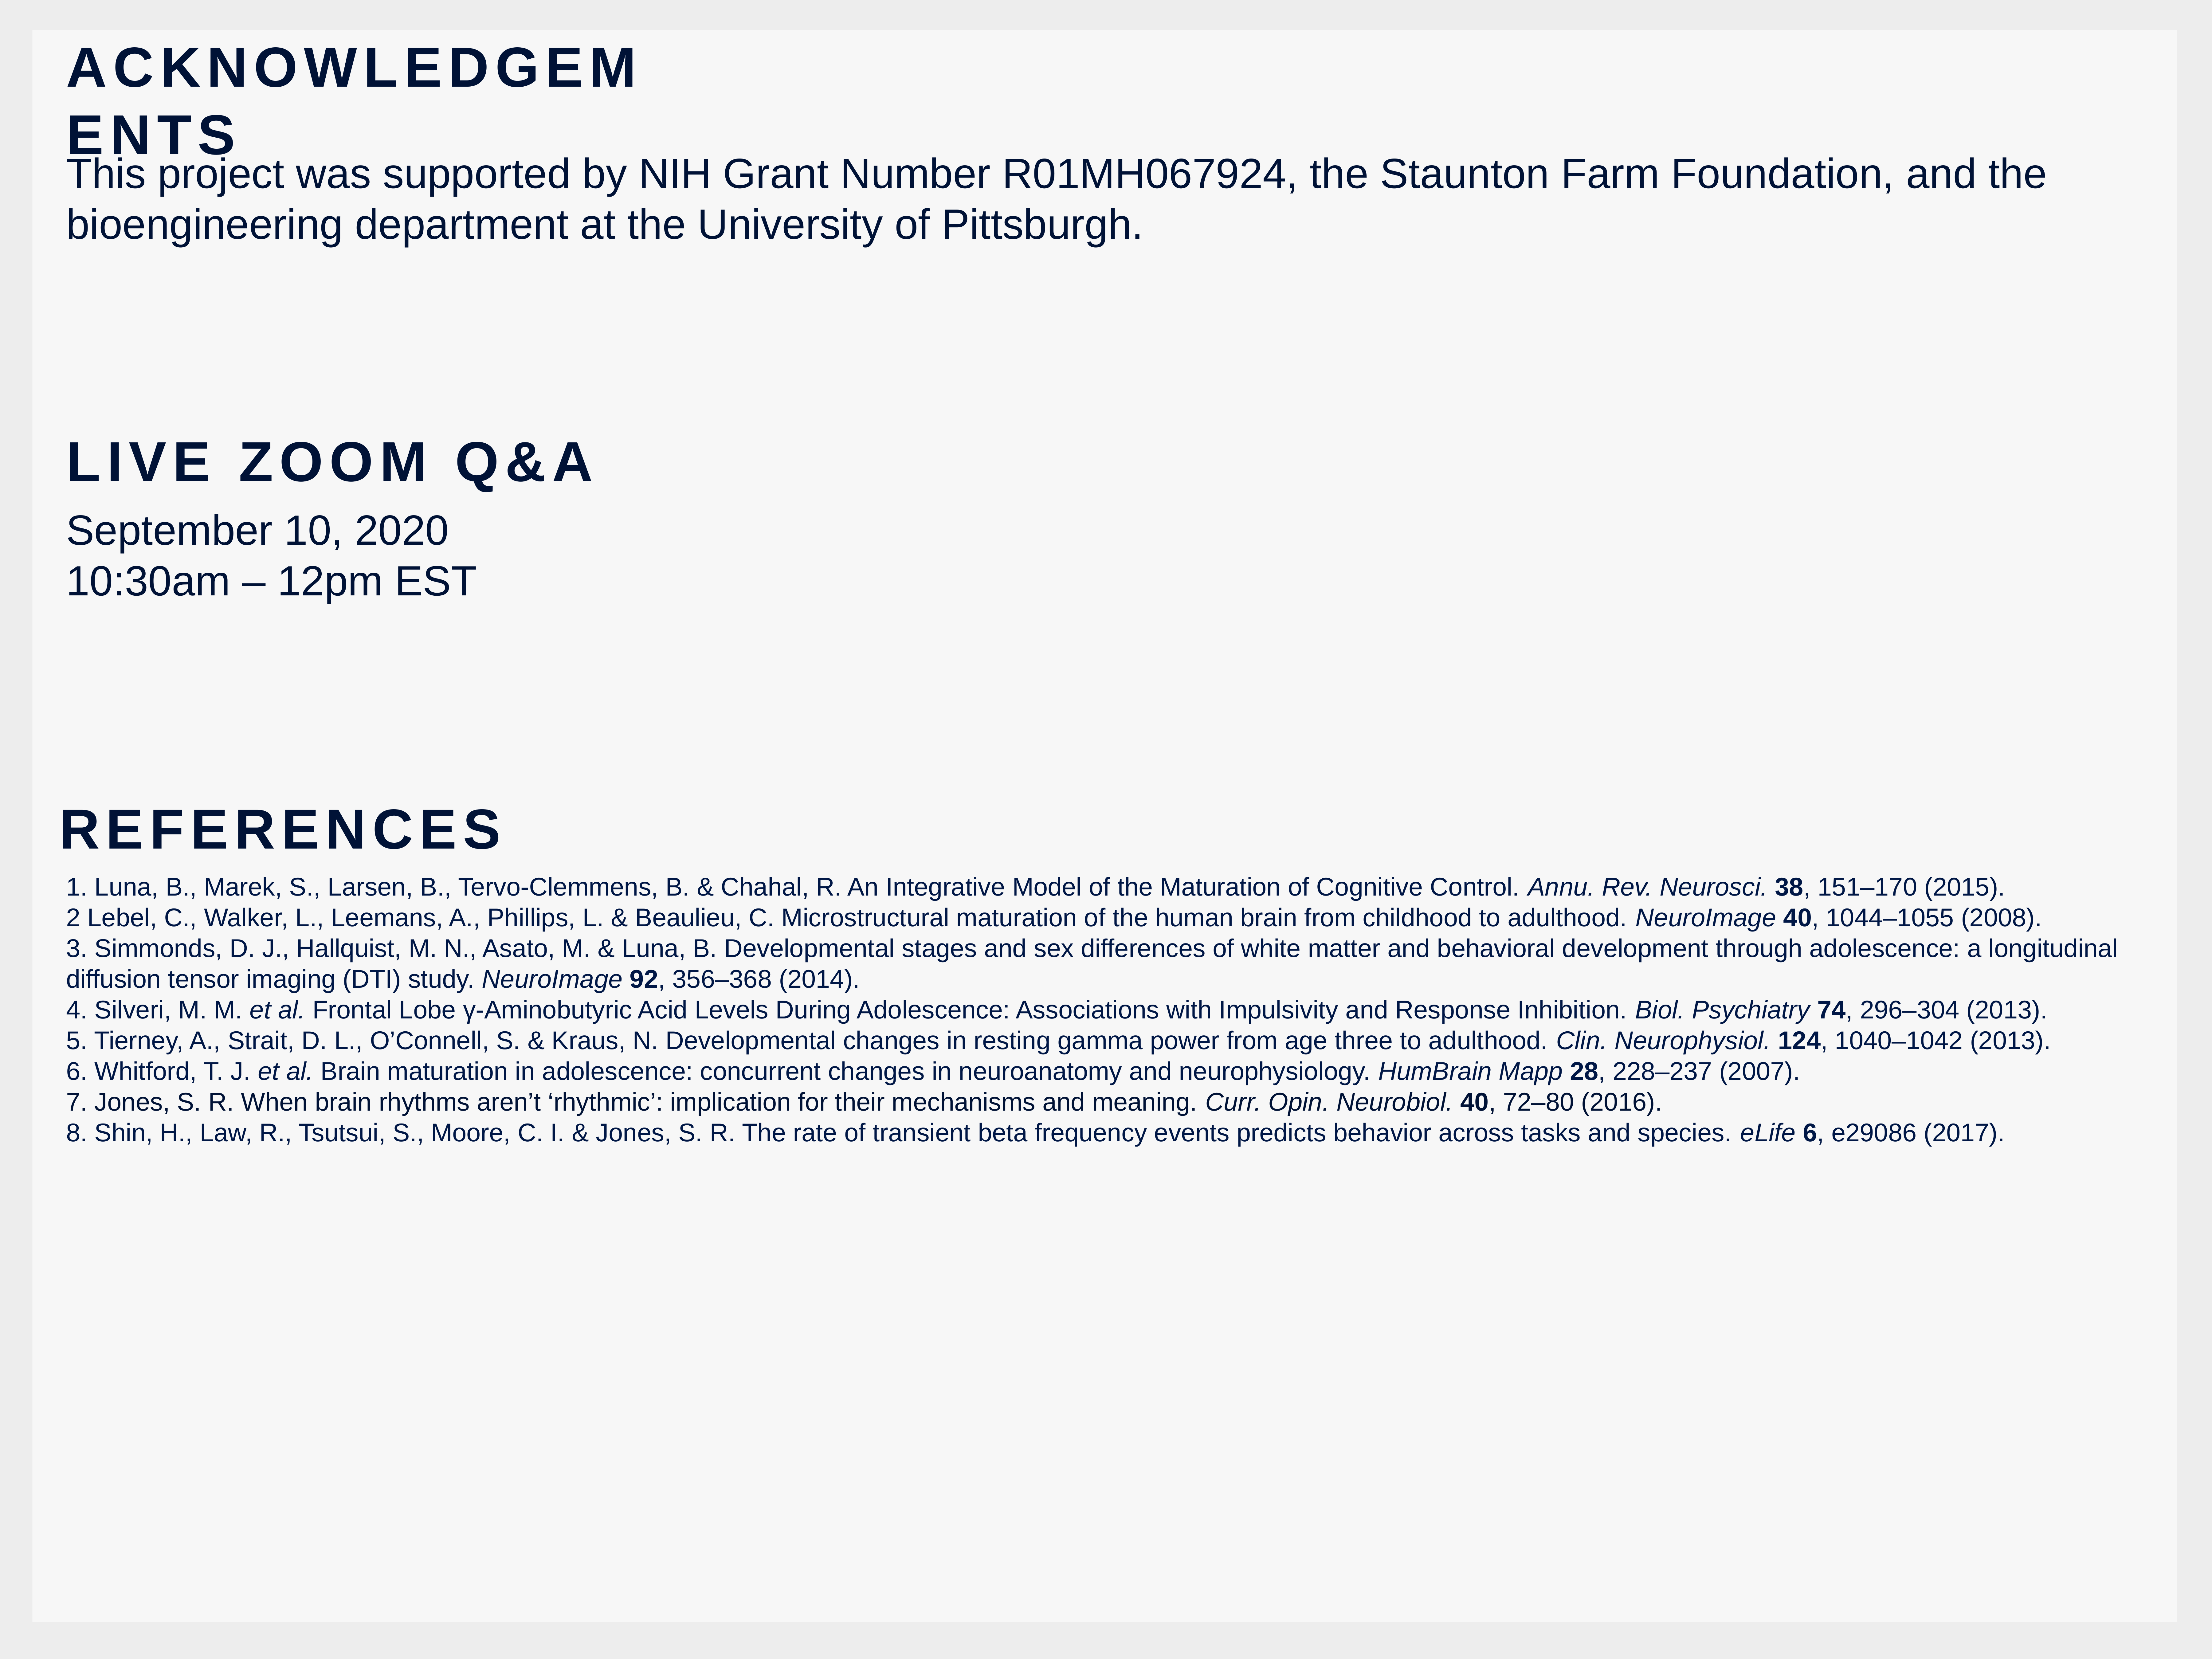

acknowledgements

This project was supported by NIH Grant Number R01MH067924, the Staunton Farm Foundation, and the bioengineering department at the University of Pittsburgh.
live zoom q&a
September 10, 2020
10:30am – 12pm EST

 references
1. Luna, B., Marek, S., Larsen, B., Tervo-Clemmens, B. & Chahal, R. An Integrative Model of the Maturation of Cognitive Control. Annu. Rev. Neurosci. 38, 151–170 (2015).
2 Lebel, C., Walker, L., Leemans, A., Phillips, L. & Beaulieu, C. Microstructural maturation of the human brain from childhood to adulthood. NeuroImage 40, 1044–1055 (2008).
3. Simmonds, D. J., Hallquist, M. N., Asato, M. & Luna, B. Developmental stages and sex differences of white matter and behavioral development through adolescence: a longitudinal diffusion tensor imaging (DTI) study. NeuroImage 92, 356–368 (2014).
4. Silveri, M. M. et al. Frontal Lobe γ-Aminobutyric Acid Levels During Adolescence: Associations with Impulsivity and Response Inhibition. Biol. Psychiatry 74, 296–304 (2013).
5. Tierney, A., Strait, D. L., O’Connell, S. & Kraus, N. Developmental changes in resting gamma power from age three to adulthood. Clin. Neurophysiol. 124, 1040–1042 (2013).
6. Whitford, T. J. et al. Brain maturation in adolescence: concurrent changes in neuroanatomy and neurophysiology. HumBrain Mapp 28, 228–237 (2007).
7. Jones, S. R. When brain rhythms aren’t ‘rhythmic’: implication for their mechanisms and meaning. Curr. Opin. Neurobiol. 40, 72–80 (2016).
8. Shin, H., Law, R., Tsutsui, S., Moore, C. I. & Jones, S. R. The rate of transient beta frequency events predicts behavior across tasks and species. eLife 6, e29086 (2017).